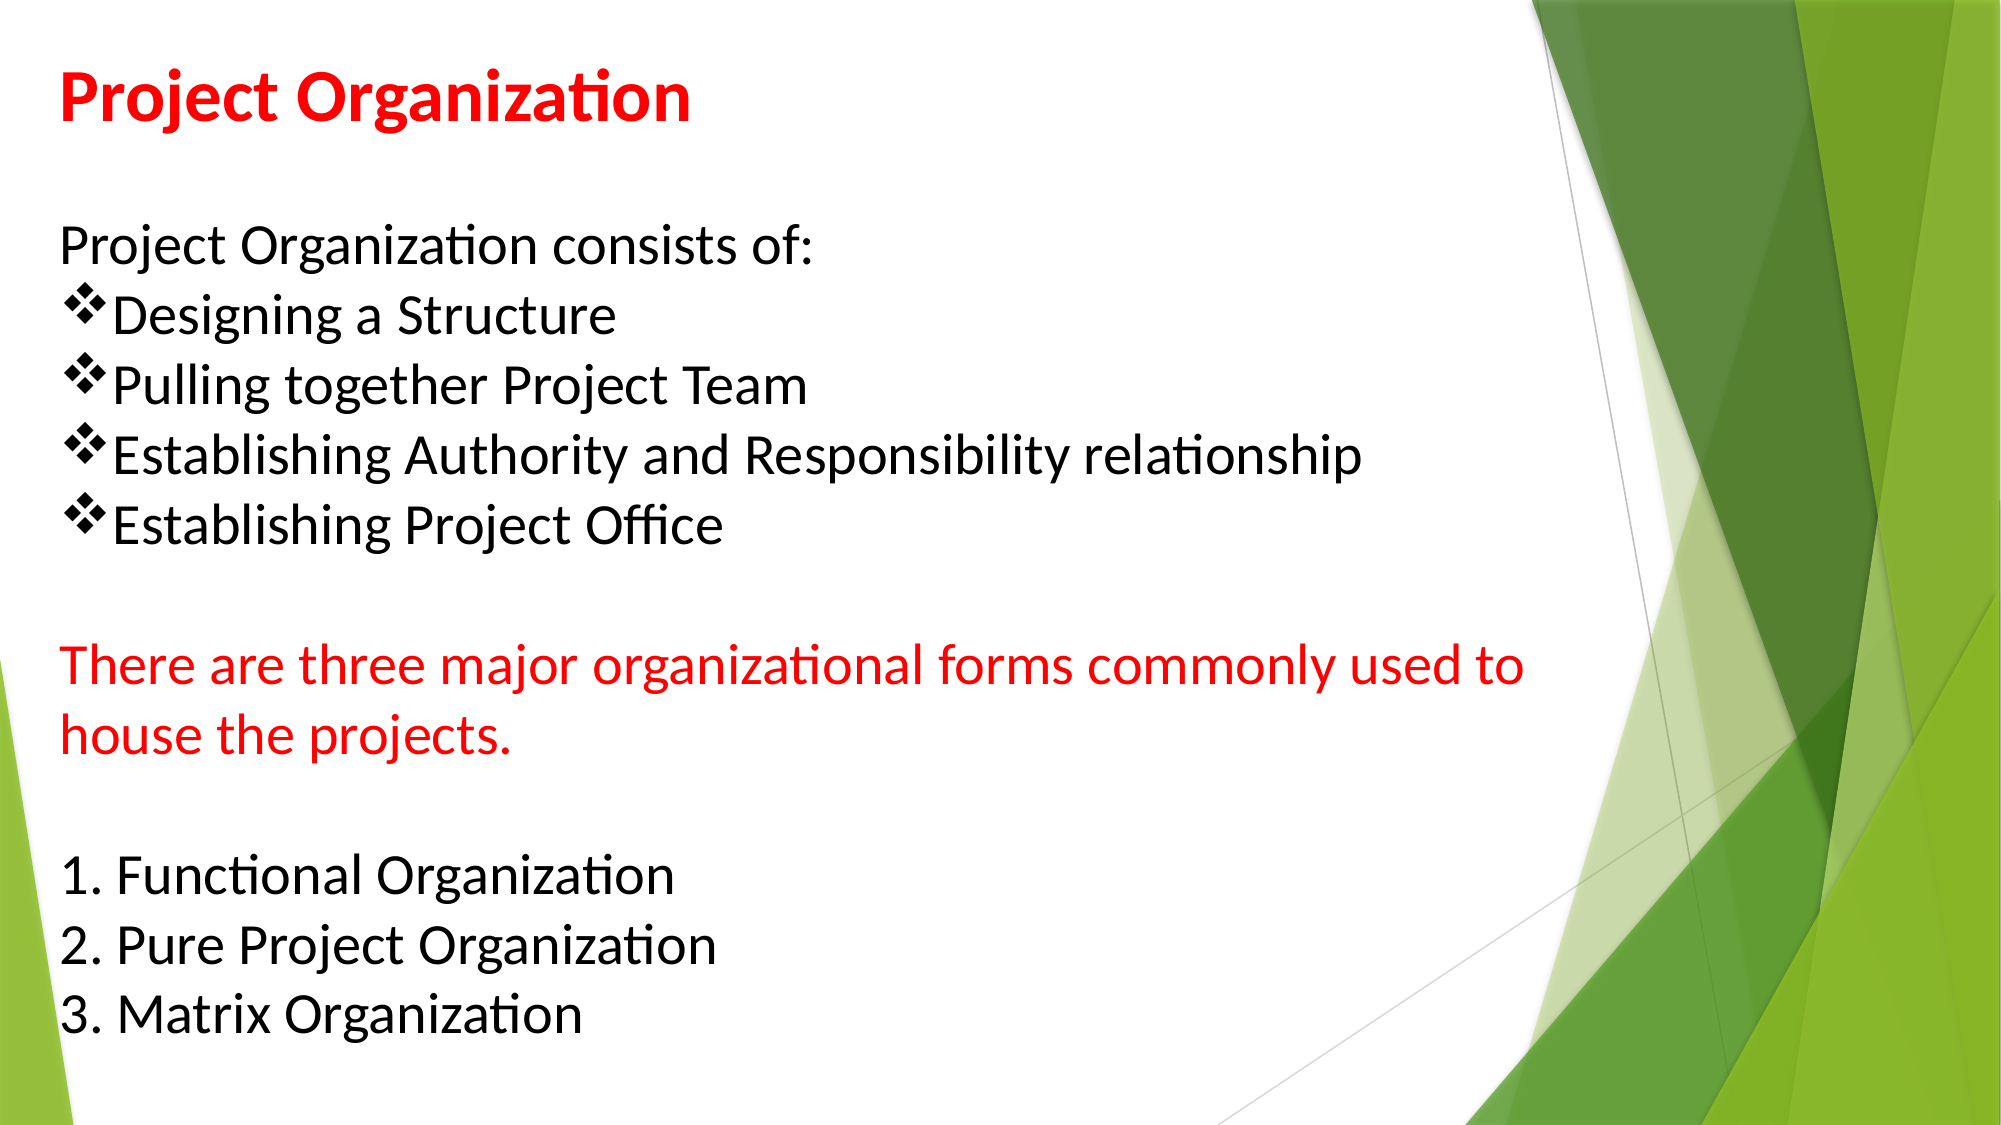

Project Organization

Project Organization consists of:
Designing a Structure
Pulling together Project Team
Establishing Authority and Responsibility relationship
Establishing Project Office

There are three major organizational forms commonly used to house the projects.

Functional Organization
Pure Project Organization
Matrix Organization